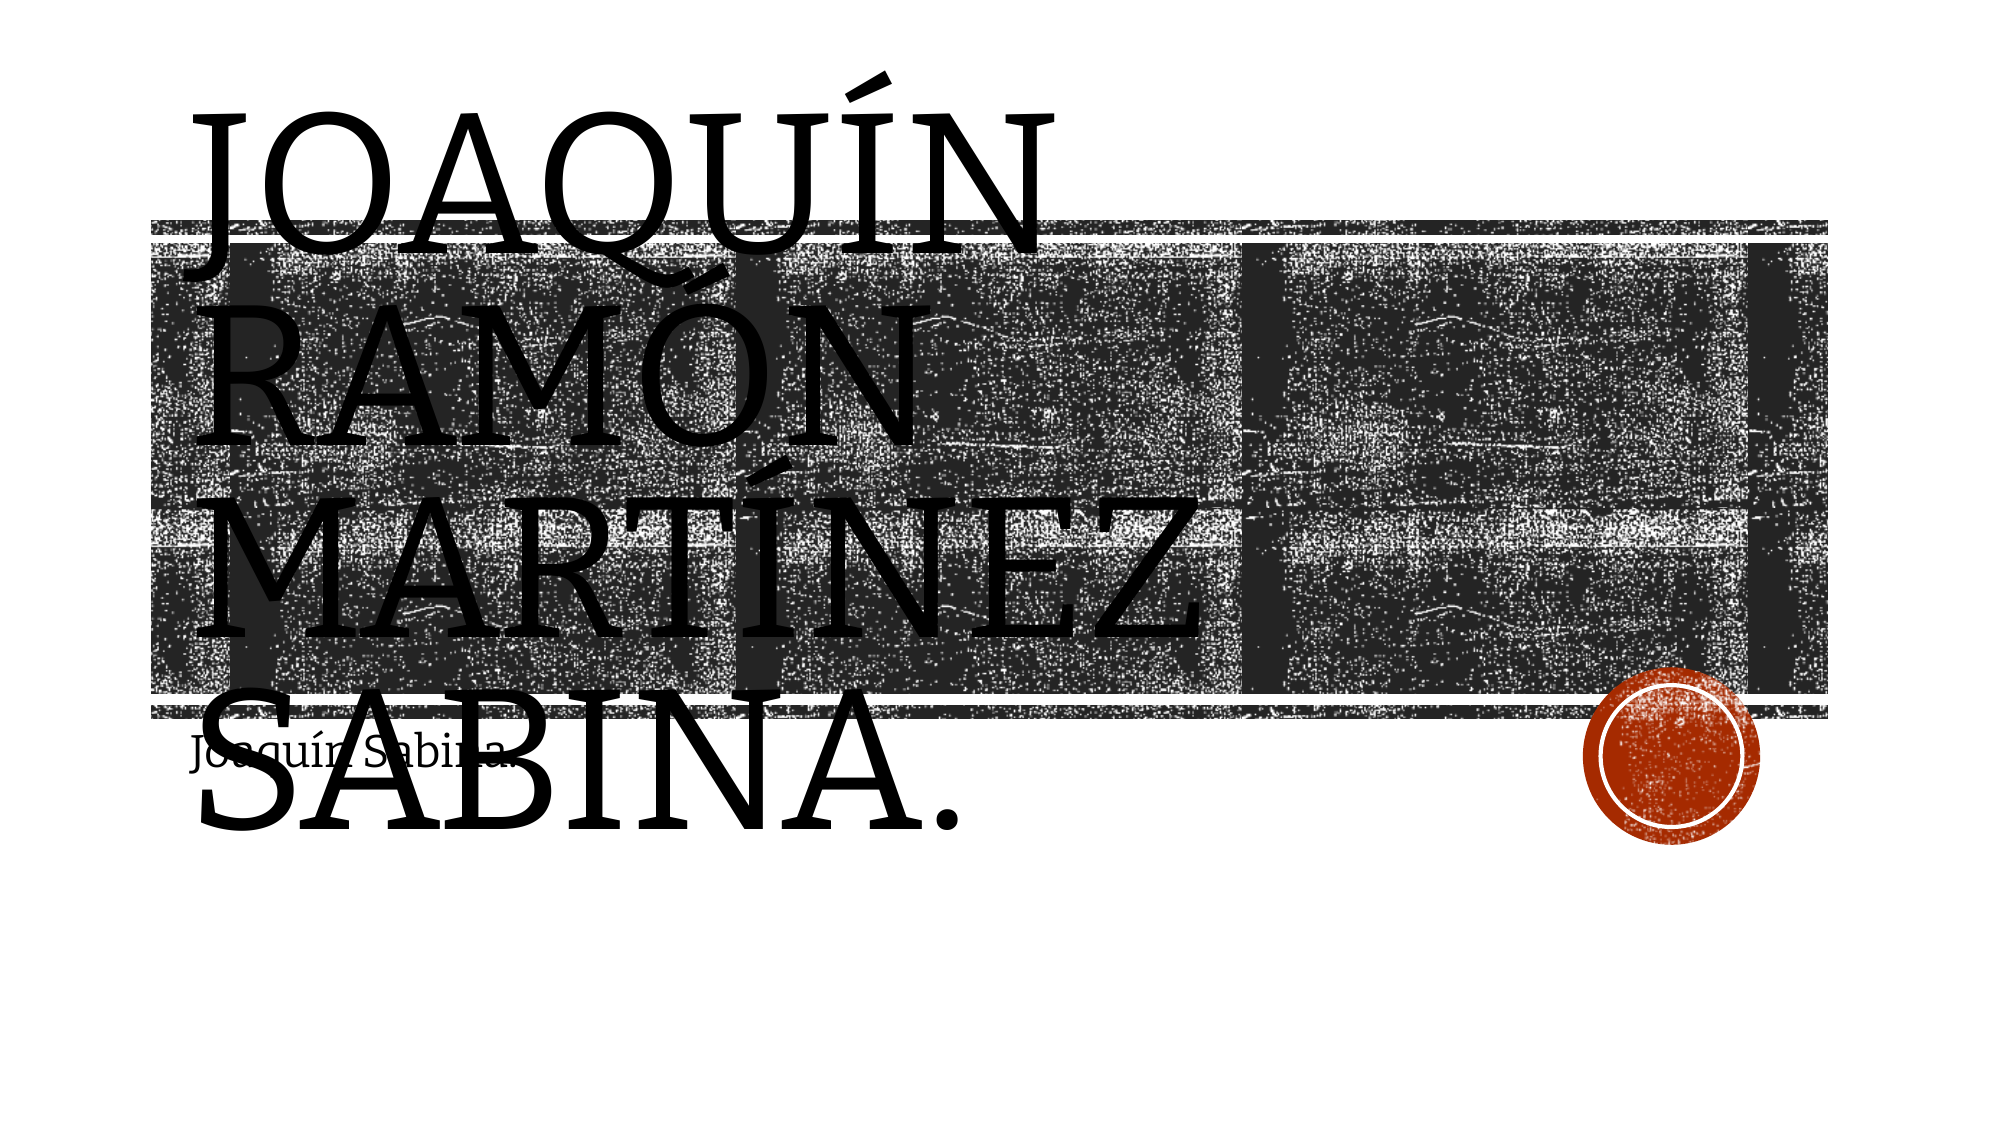

# Joaquín Ramón Martínez Sabina.
Joaquín Sabina.